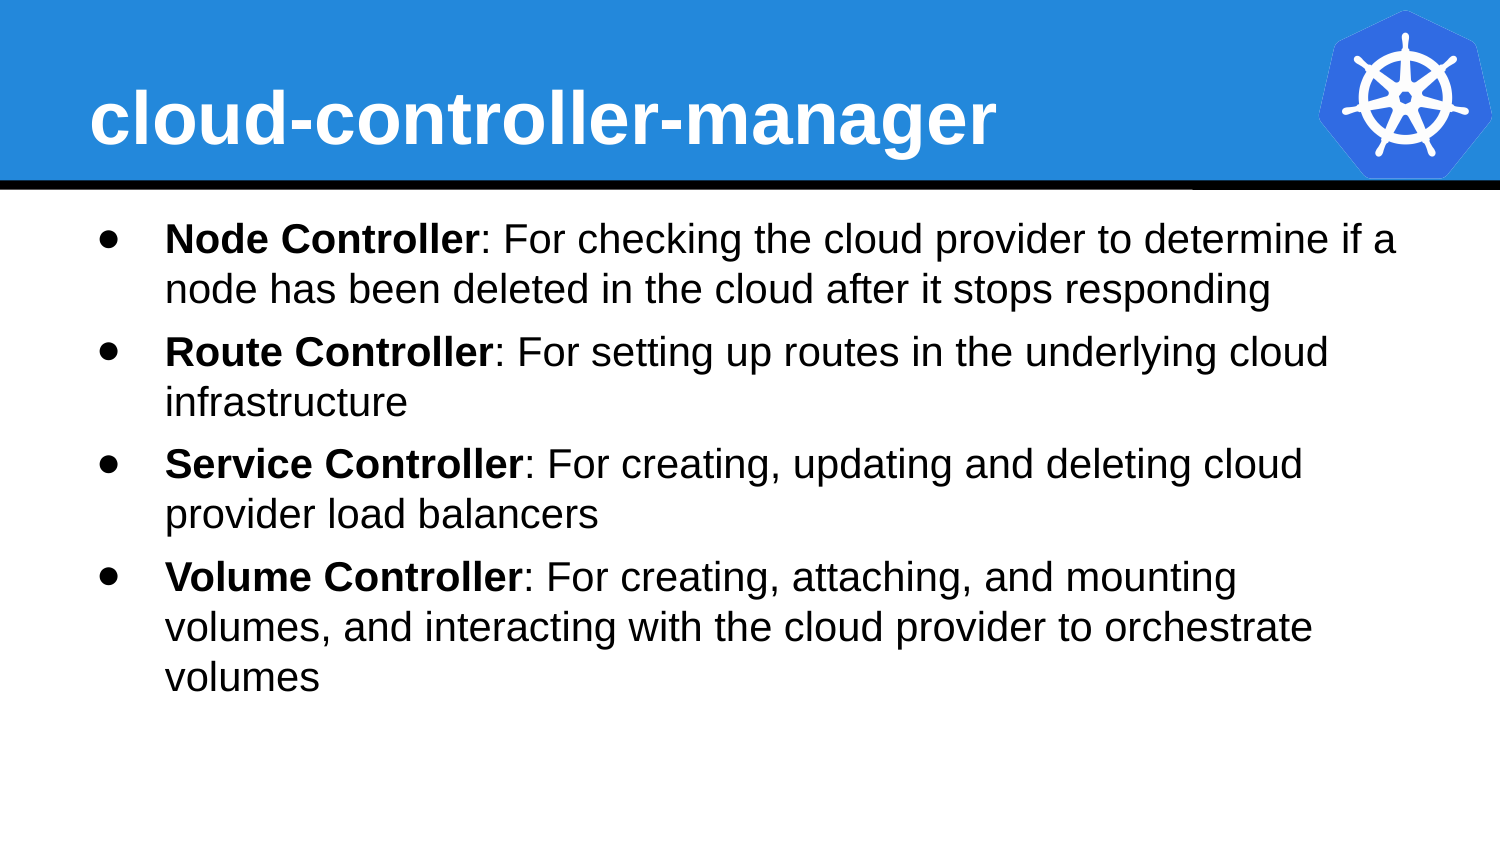

cloud-controller-manager
Node Controller: For checking the cloud provider to determine if a node has been deleted in the cloud after it stops responding
Route Controller: For setting up routes in the underlying cloud infrastructure
Service Controller: For creating, updating and deleting cloud provider load balancers
Volume Controller: For creating, attaching, and mounting volumes, and interacting with the cloud provider to orchestrate volumes